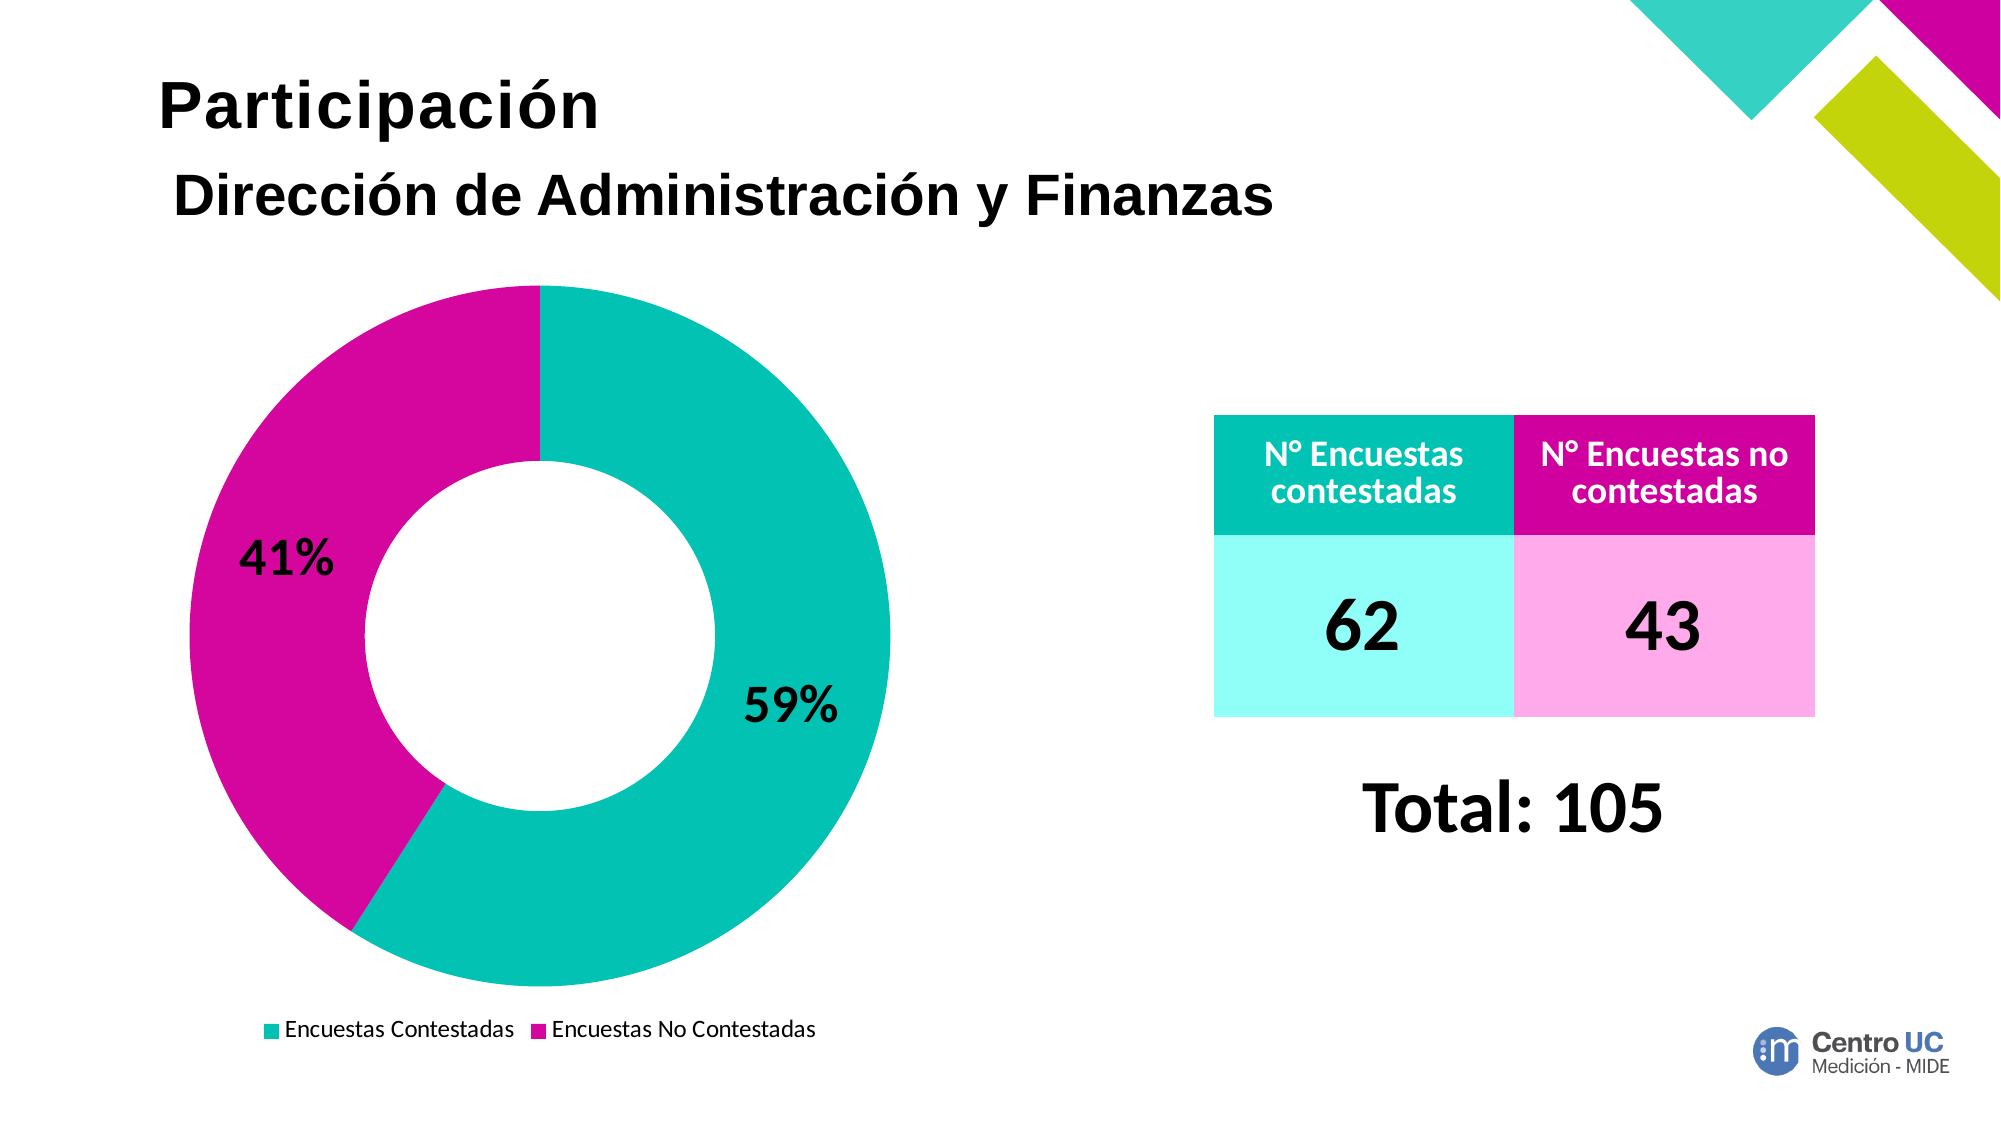

# Participación
Dirección de Administración y Finanzas

### Chart

| Category | Dotación |
|---|---|
| Encuestas Contestadas | 0.5904761904761905 |
| Encuestas No Contestadas | 0.4095238095238095 |
62
43
Total: 105